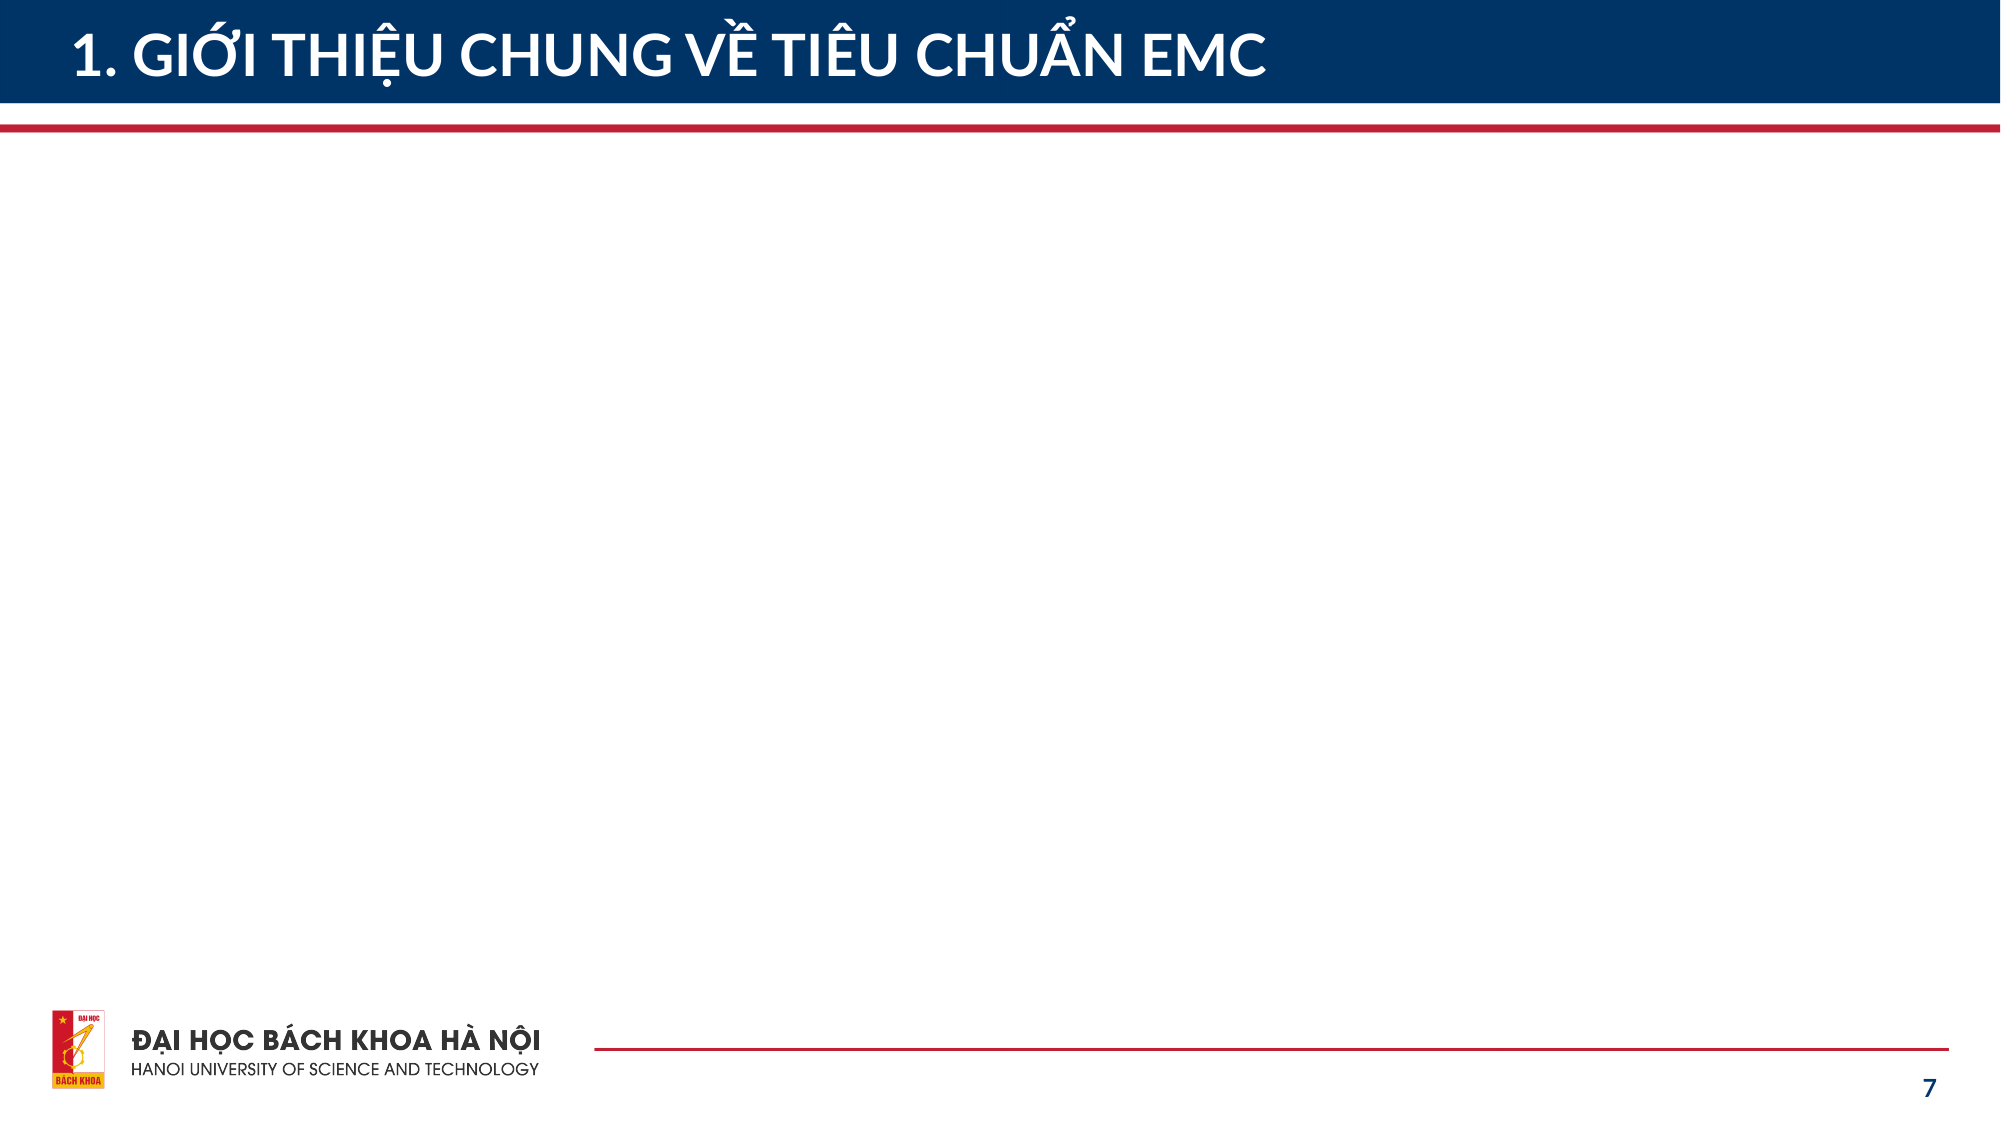

# 1. GIỚI THIỆU CHUNG VỀ TIÊU CHUẨN EMC

7